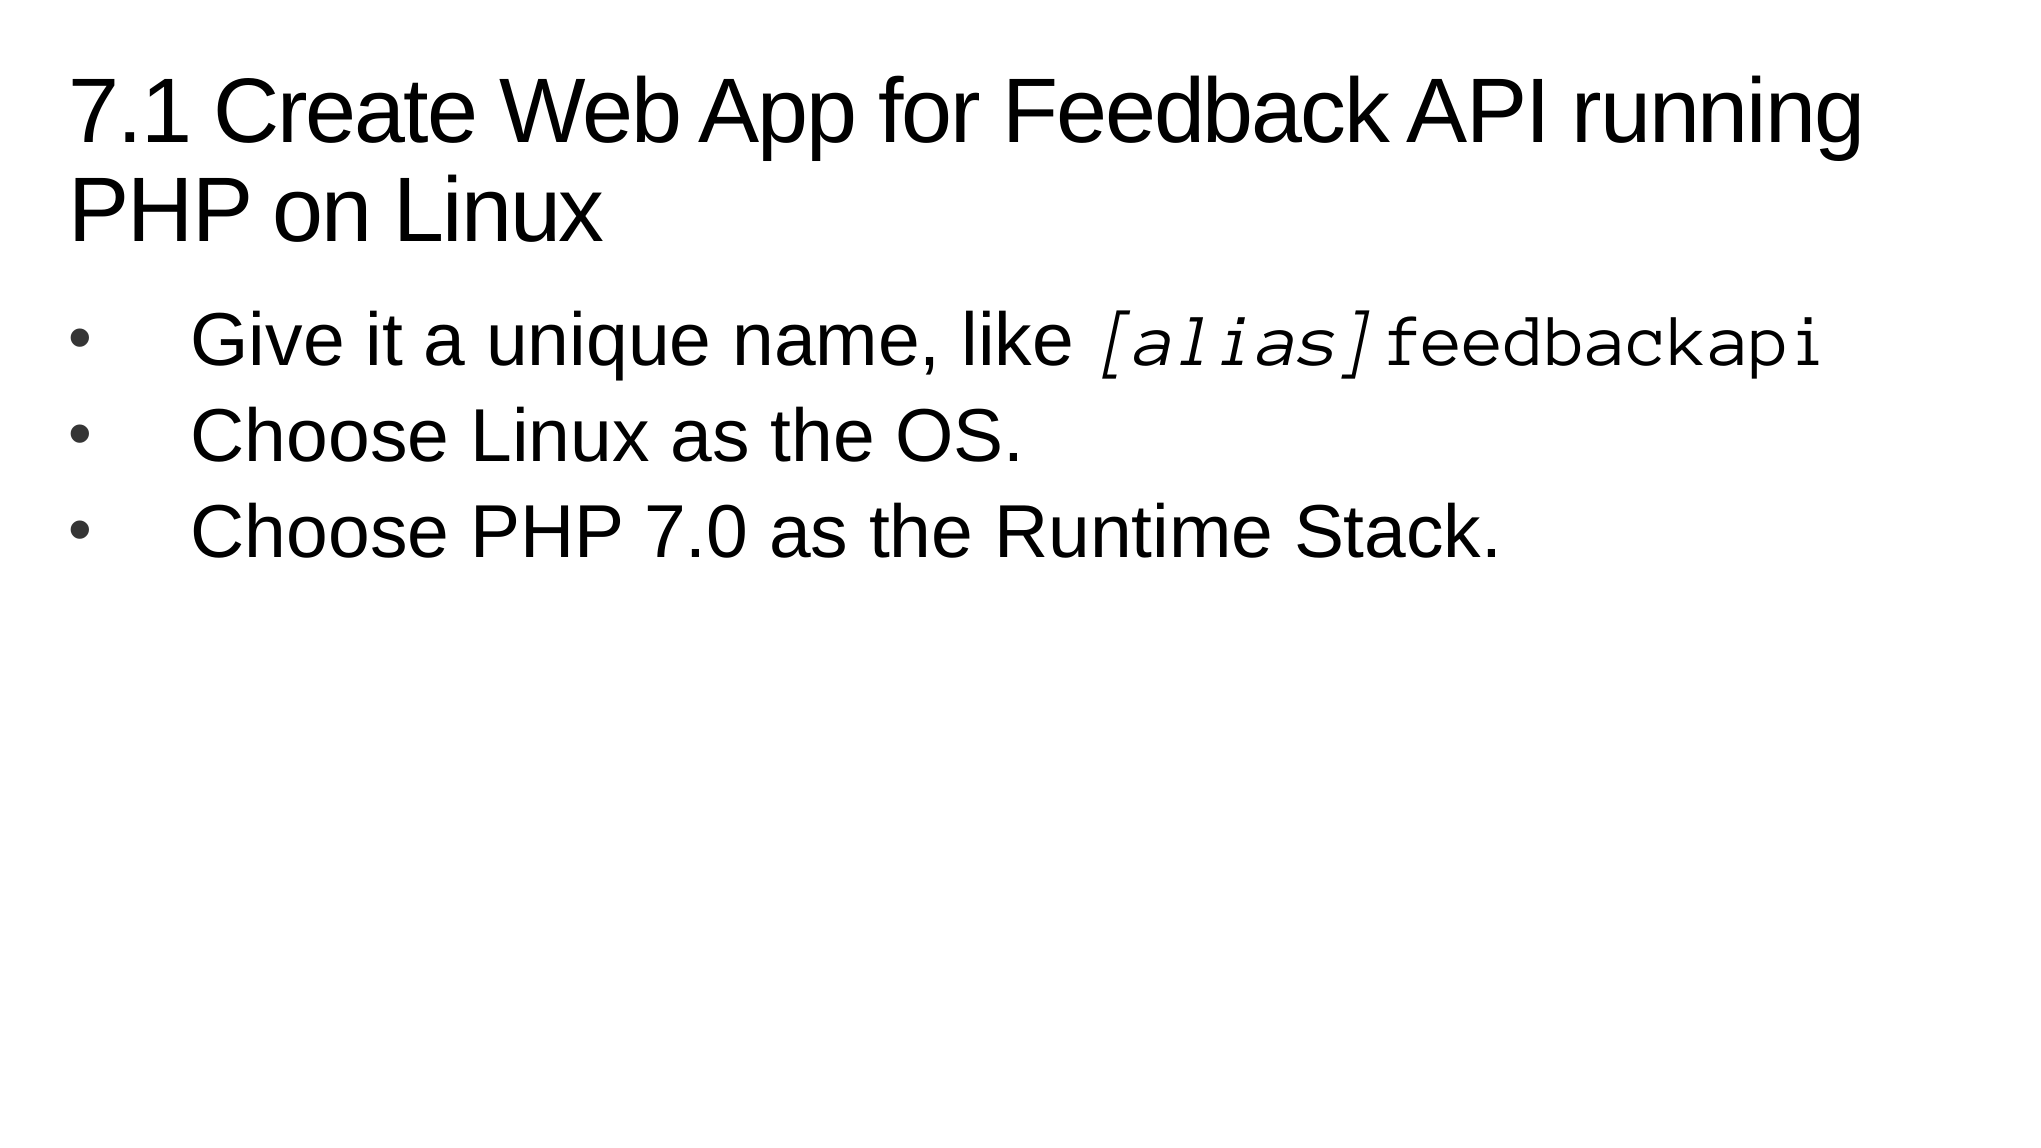

# 7.1 Create Web App for Feedback API running PHP on Linux
Give it a unique name, like [alias]feedbackapi
Choose Linux as the OS.
Choose PHP 7.0 as the Runtime Stack.